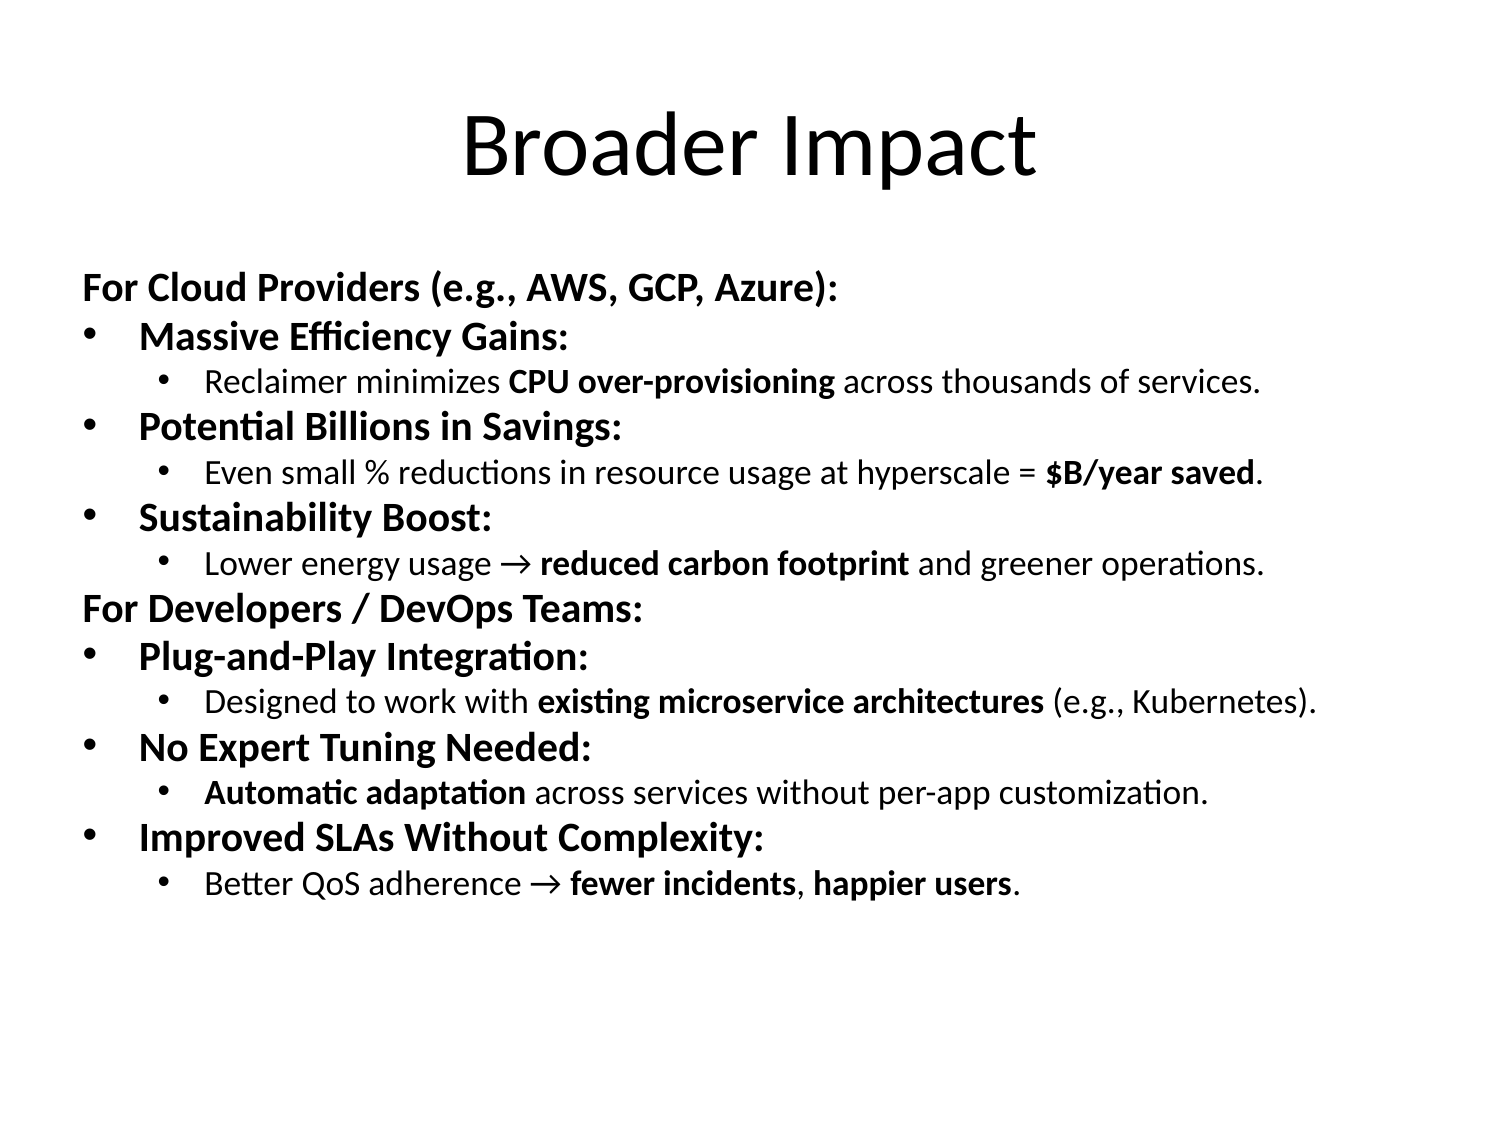

# Broader Impact
For Cloud Providers (e.g., AWS, GCP, Azure):
Massive Efficiency Gains:
Reclaimer minimizes CPU over-provisioning across thousands of services.
Potential Billions in Savings:
Even small % reductions in resource usage at hyperscale = $B/year saved.
Sustainability Boost:
Lower energy usage → reduced carbon footprint and greener operations.
For Developers / DevOps Teams:
Plug-and-Play Integration:
Designed to work with existing microservice architectures (e.g., Kubernetes).
No Expert Tuning Needed:
Automatic adaptation across services without per-app customization.
Improved SLAs Without Complexity:
Better QoS adherence → fewer incidents, happier users.